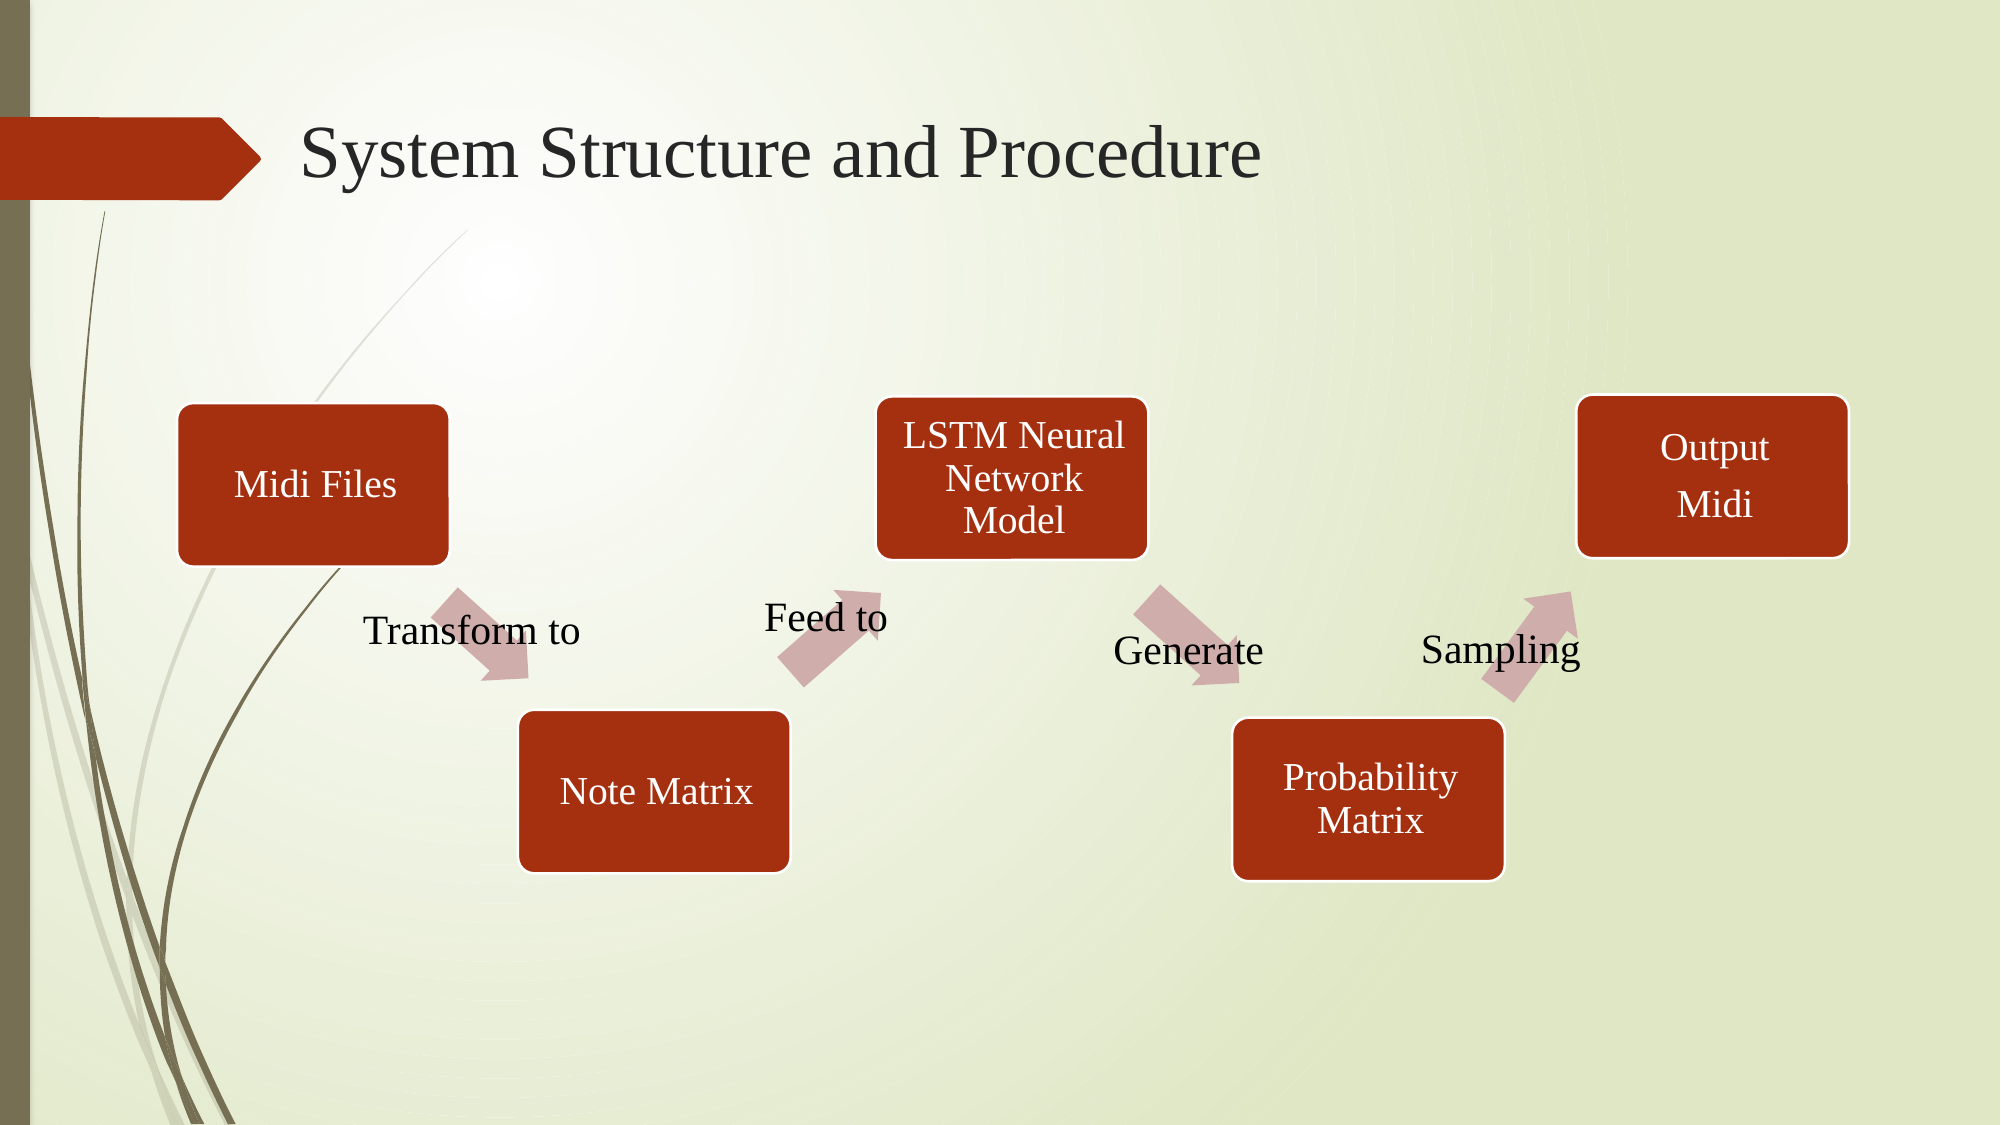

# System Structure and Procedure
Midi Files

Note Matrix

LSTM Neural Network Model

Probability Matrix

Output
Midi
Feed to
Transform to
Sampling
Generate